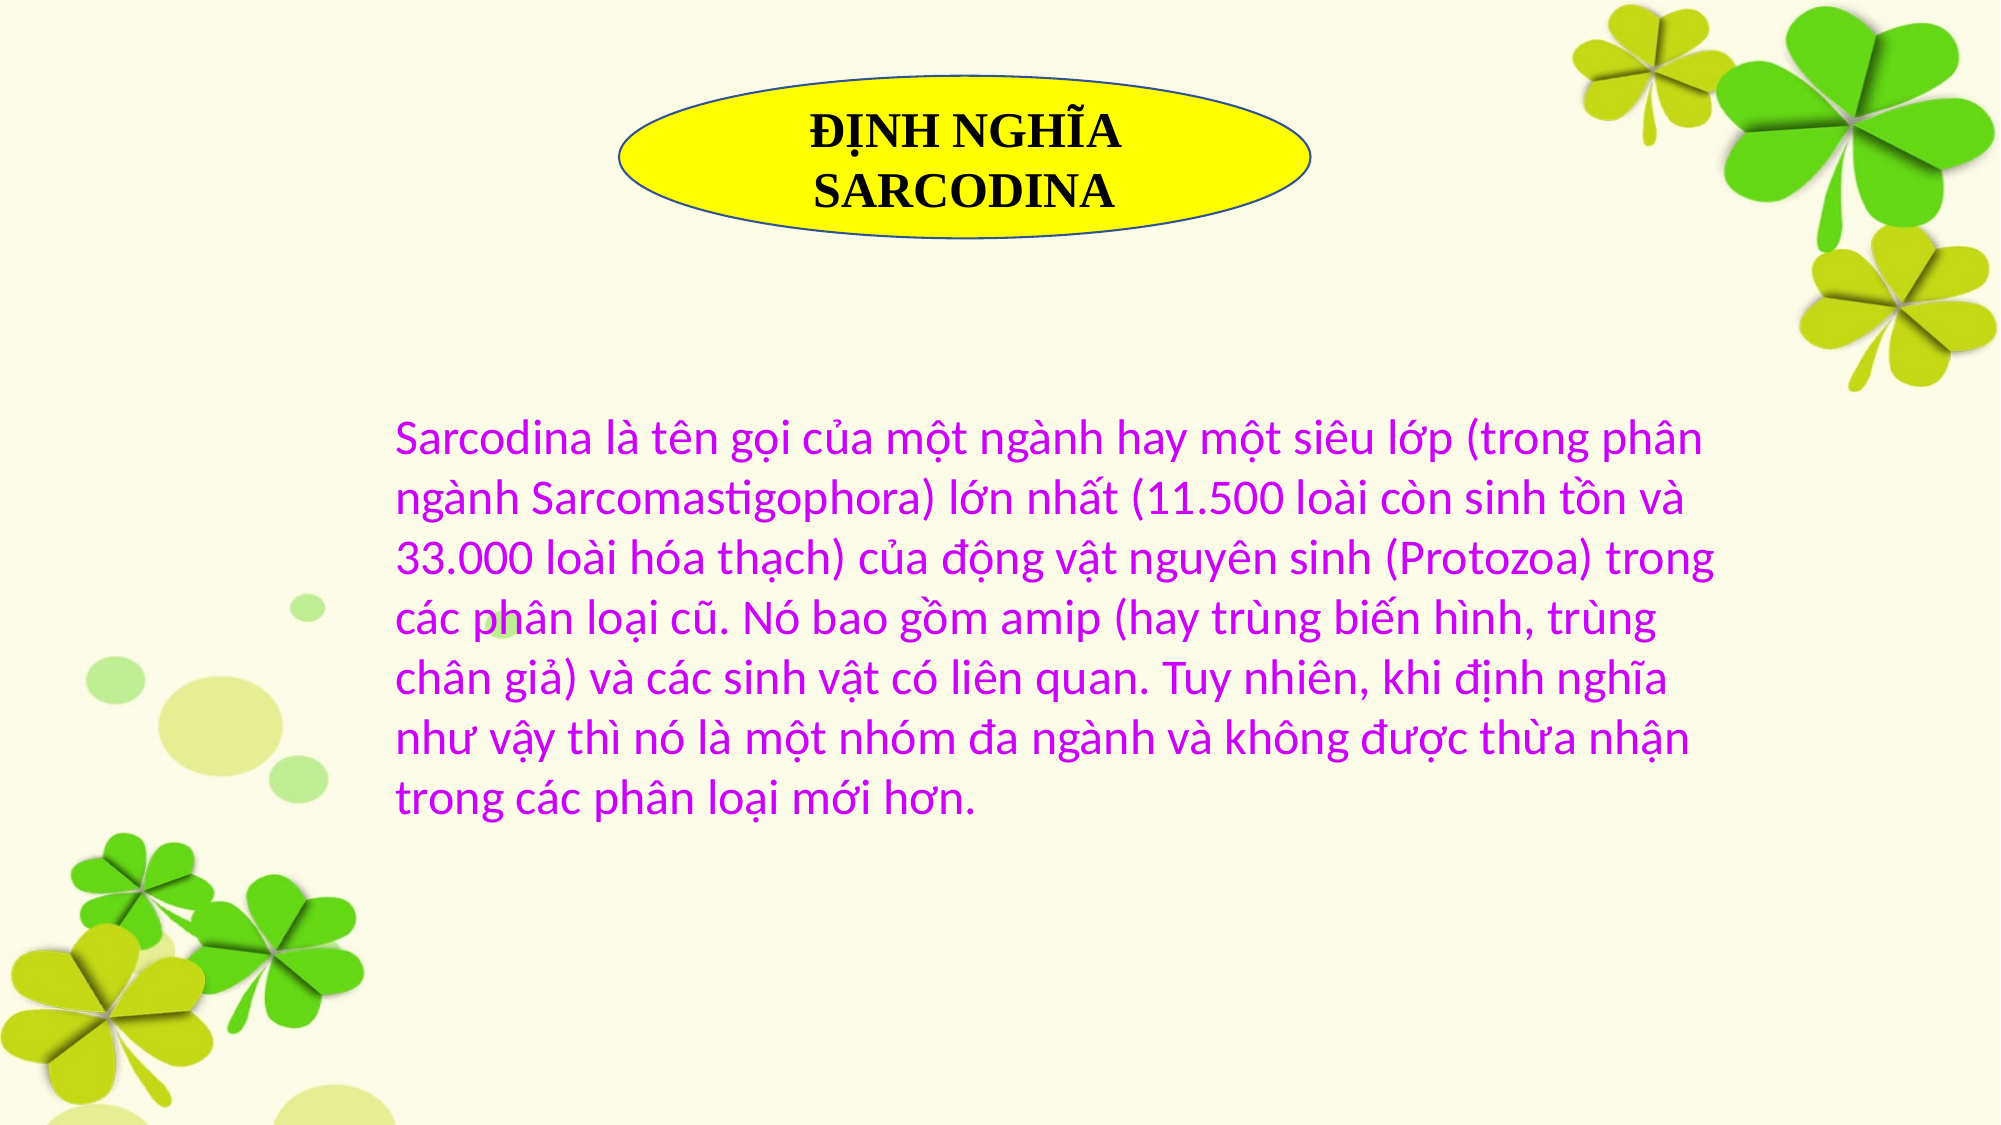

ĐỊNH NGHĨA SARCODINA
Sarcodina là tên gọi của một ngành hay một siêu lớp (trong phân ngành Sarcomastigophora) lớn nhất (11.500 loài còn sinh tồn và 33.000 loài hóa thạch) của động vật nguyên sinh (Protozoa) trong các phân loại cũ. Nó bao gồm amip (hay trùng biến hình, trùng chân giả) và các sinh vật có liên quan. Tuy nhiên, khi định nghĩa như vậy thì nó là một nhóm đa ngành và không được thừa nhận trong các phân loại mới hơn.